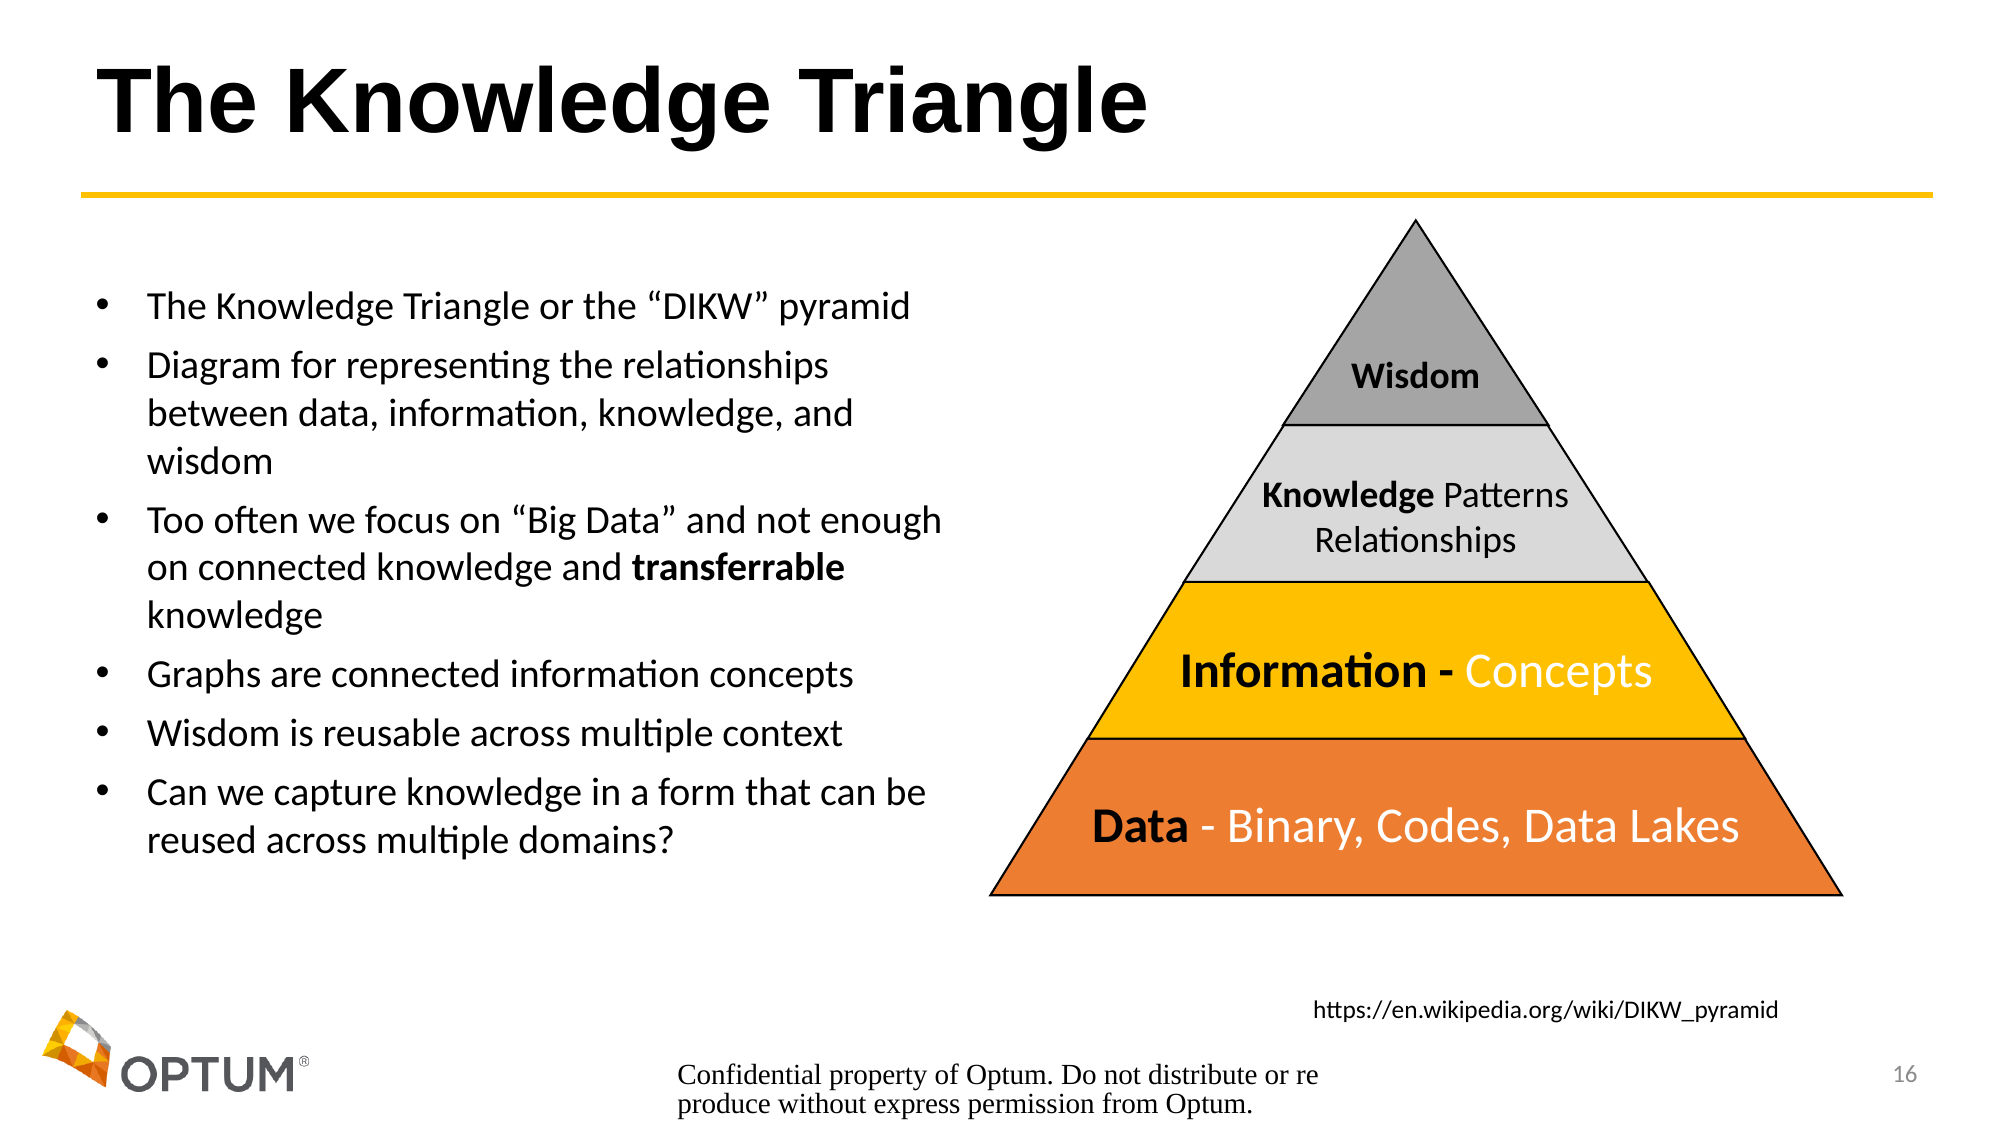

# The Knowledge Triangle
Wisdom
The Knowledge Triangle or the “DIKW” pyramid
Diagram for representing the relationships between data, information, knowledge, and wisdom
Too often we focus on “Big Data” and not enough on connected knowledge and transferrable knowledge
Graphs are connected information concepts
Wisdom is reusable across multiple context
Can we capture knowledge in a form that can be reused across multiple domains?

Knowledge Patterns Relationships
Information - Concepts
Data - Binary, Codes, Data Lakes
https://en.wikipedia.org/wiki/DIKW_pyramid
16
Confidential property of Optum. Do not distribute or reproduce without express permission from Optum.